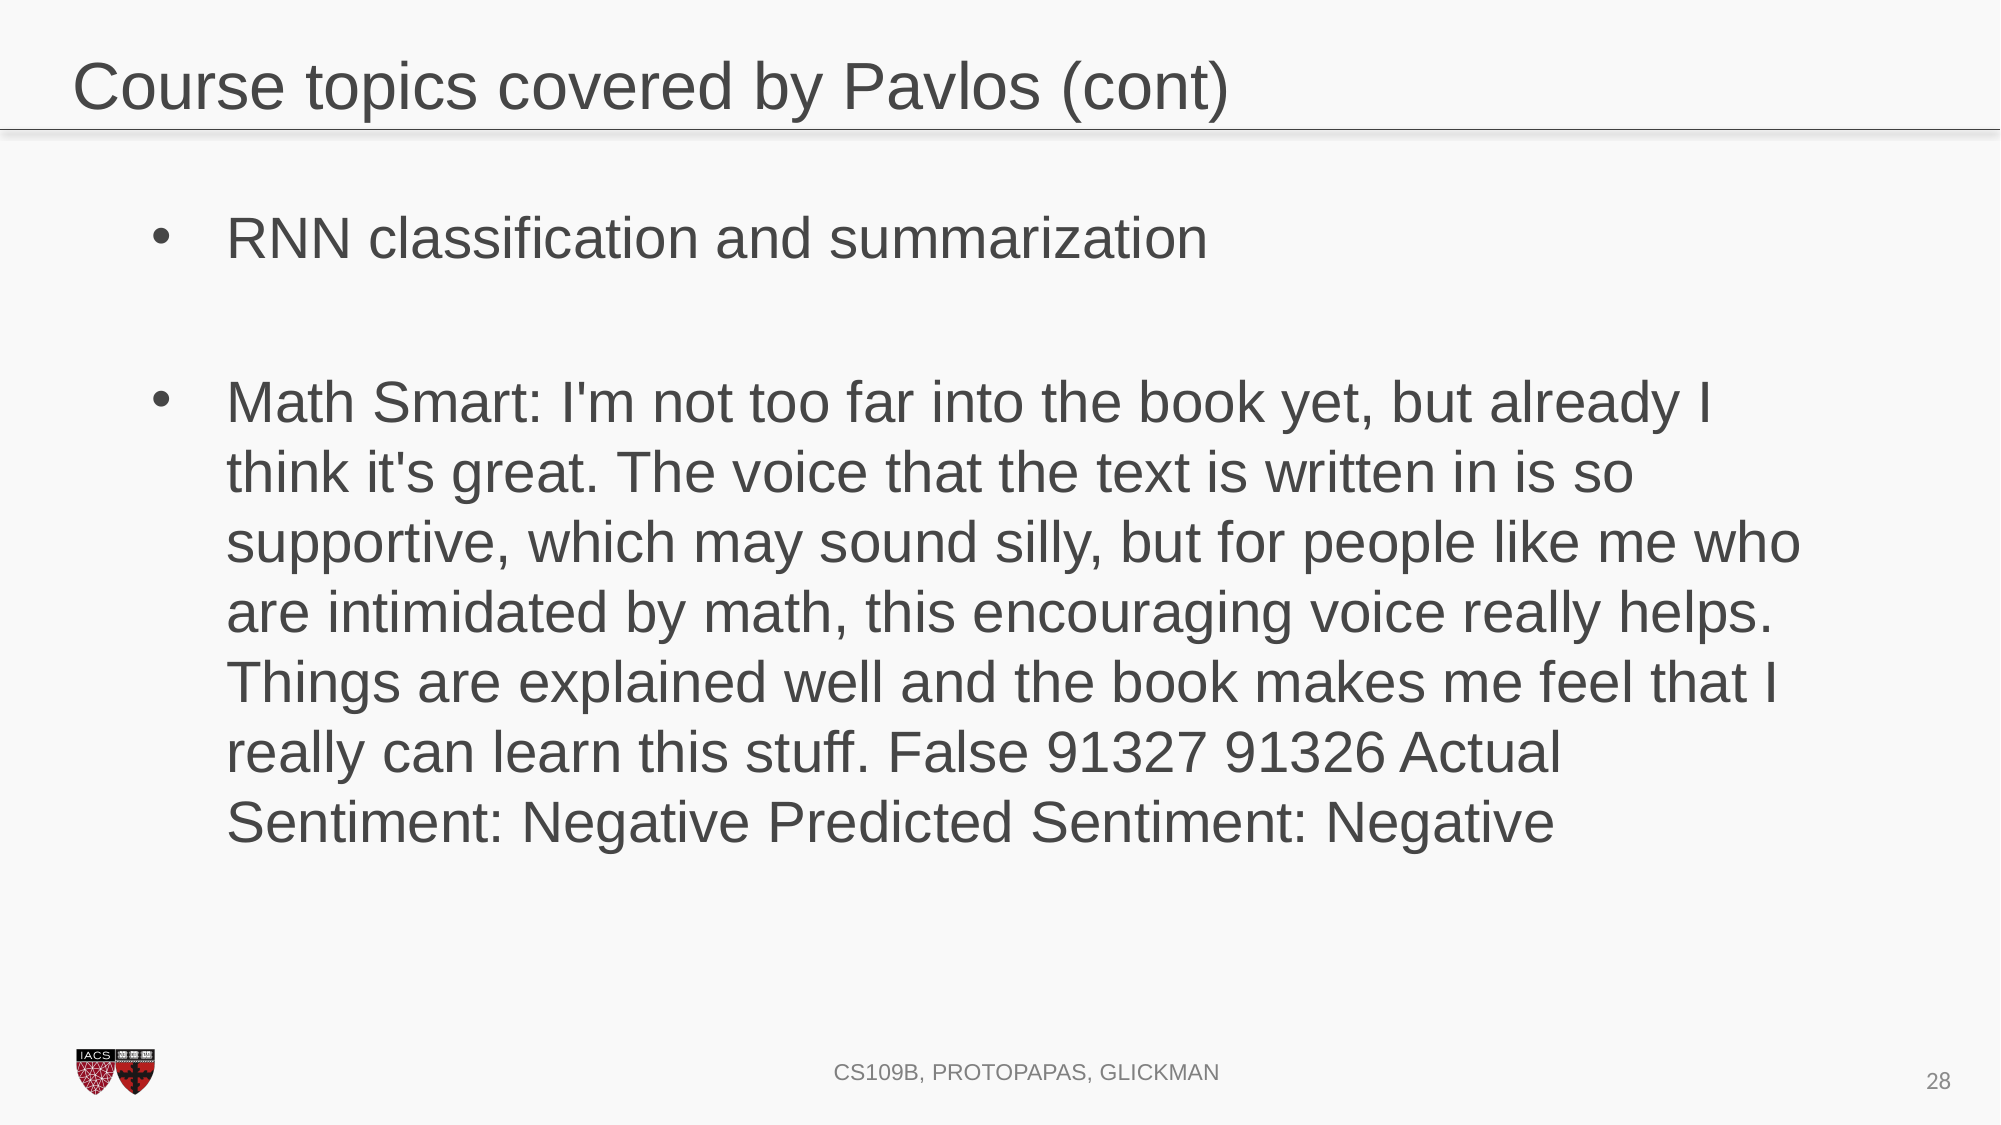

# Course topics covered by Pavlos (cont)
RNN classification and summarization

Math Smart: I'm not too far into the book yet, but already I think it's great. The voice that the text is written in is so supportive, which may sound silly, but for people like me who are intimidated by math, this encouraging voice really helps. Things are explained well and the book makes me feel that I really can learn this stuff. False 91327 91326 Actual Sentiment: Negative Predicted Sentiment: Negative
28